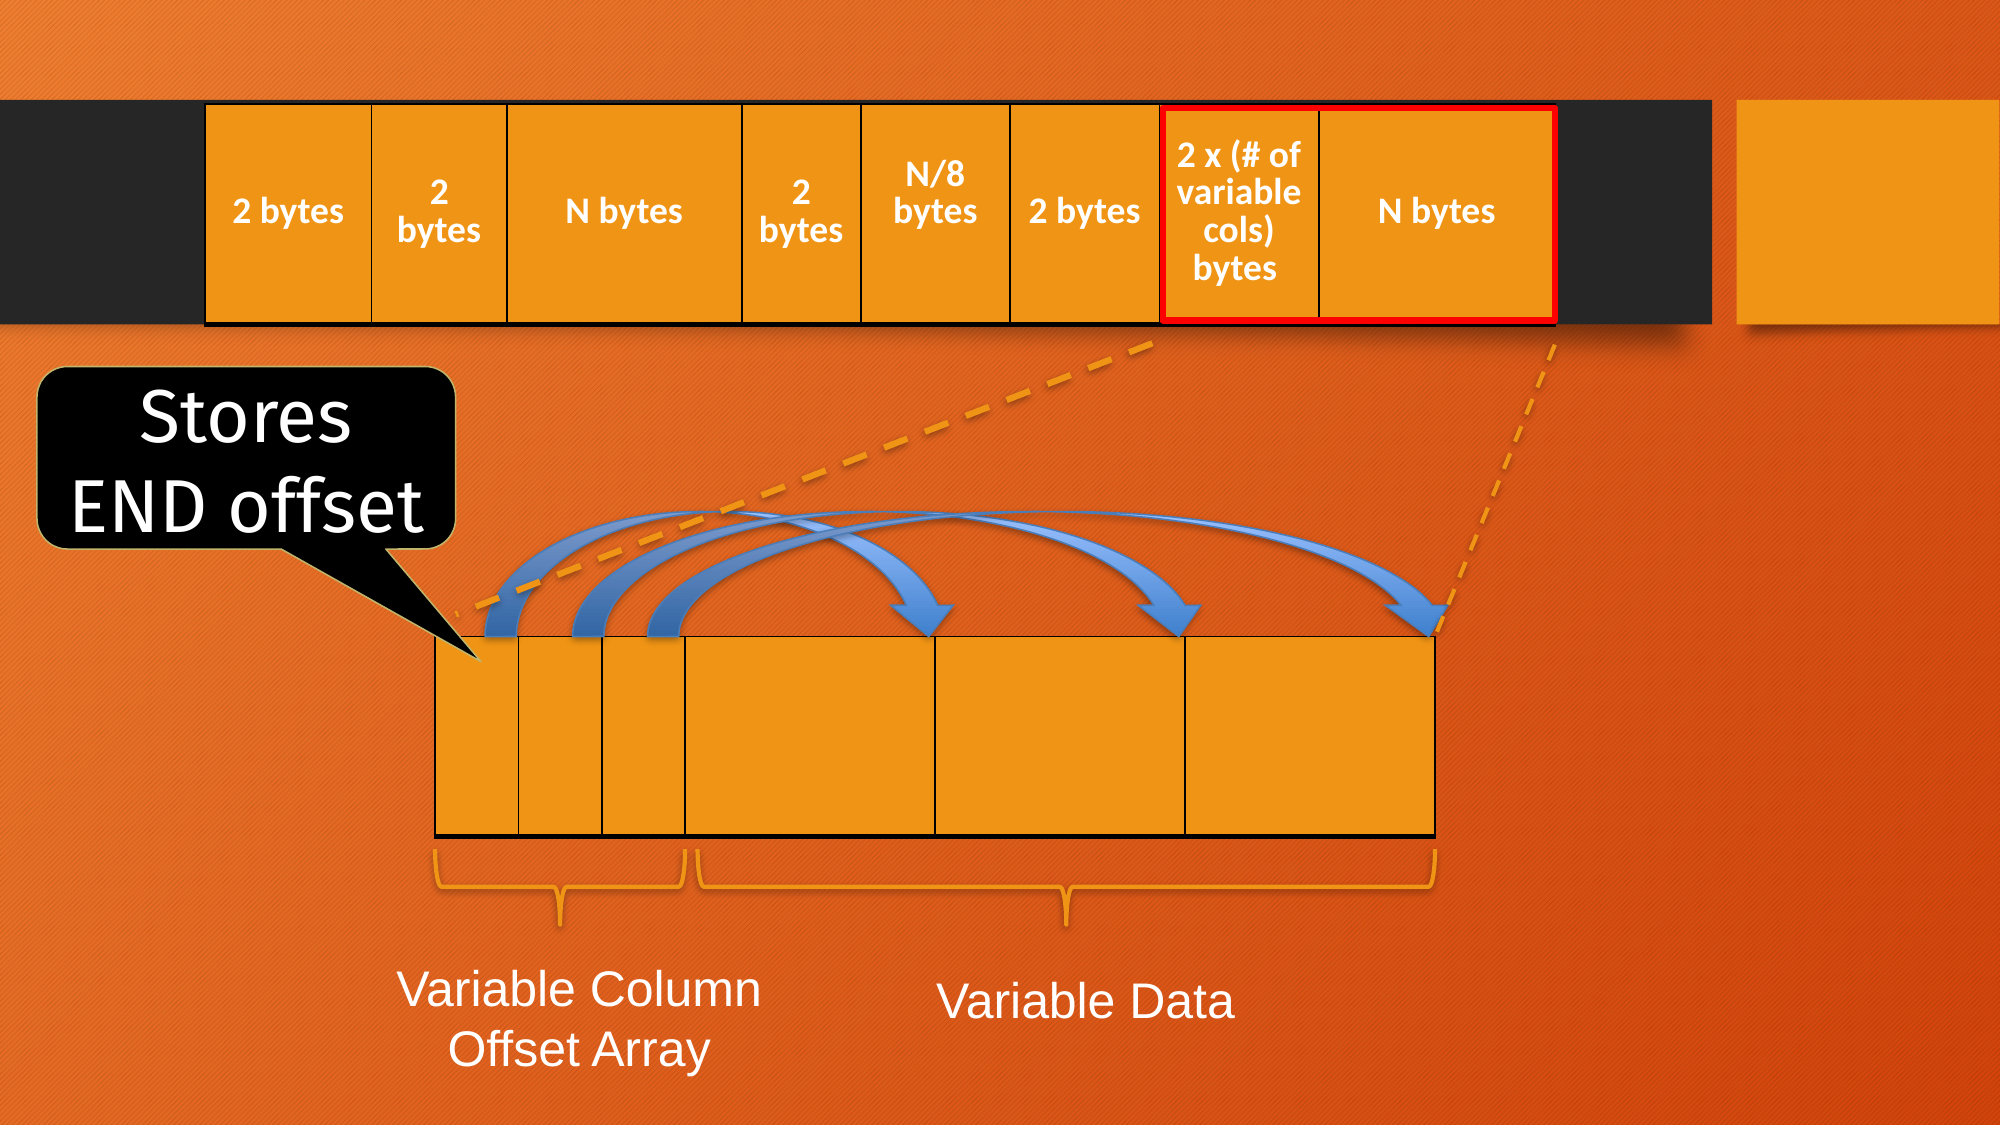

| 2 bytes | 2 bytes | N bytes | 2 bytes | N/8 bytes | 2 bytes | 2 x (# of variable cols) bytes | N bytes |
| --- | --- | --- | --- | --- | --- | --- | --- |

Stores END offset

|  |  |  |  |  |  |
| --- | --- | --- | --- | --- | --- |

Variable Column Offset Array
Variable Data